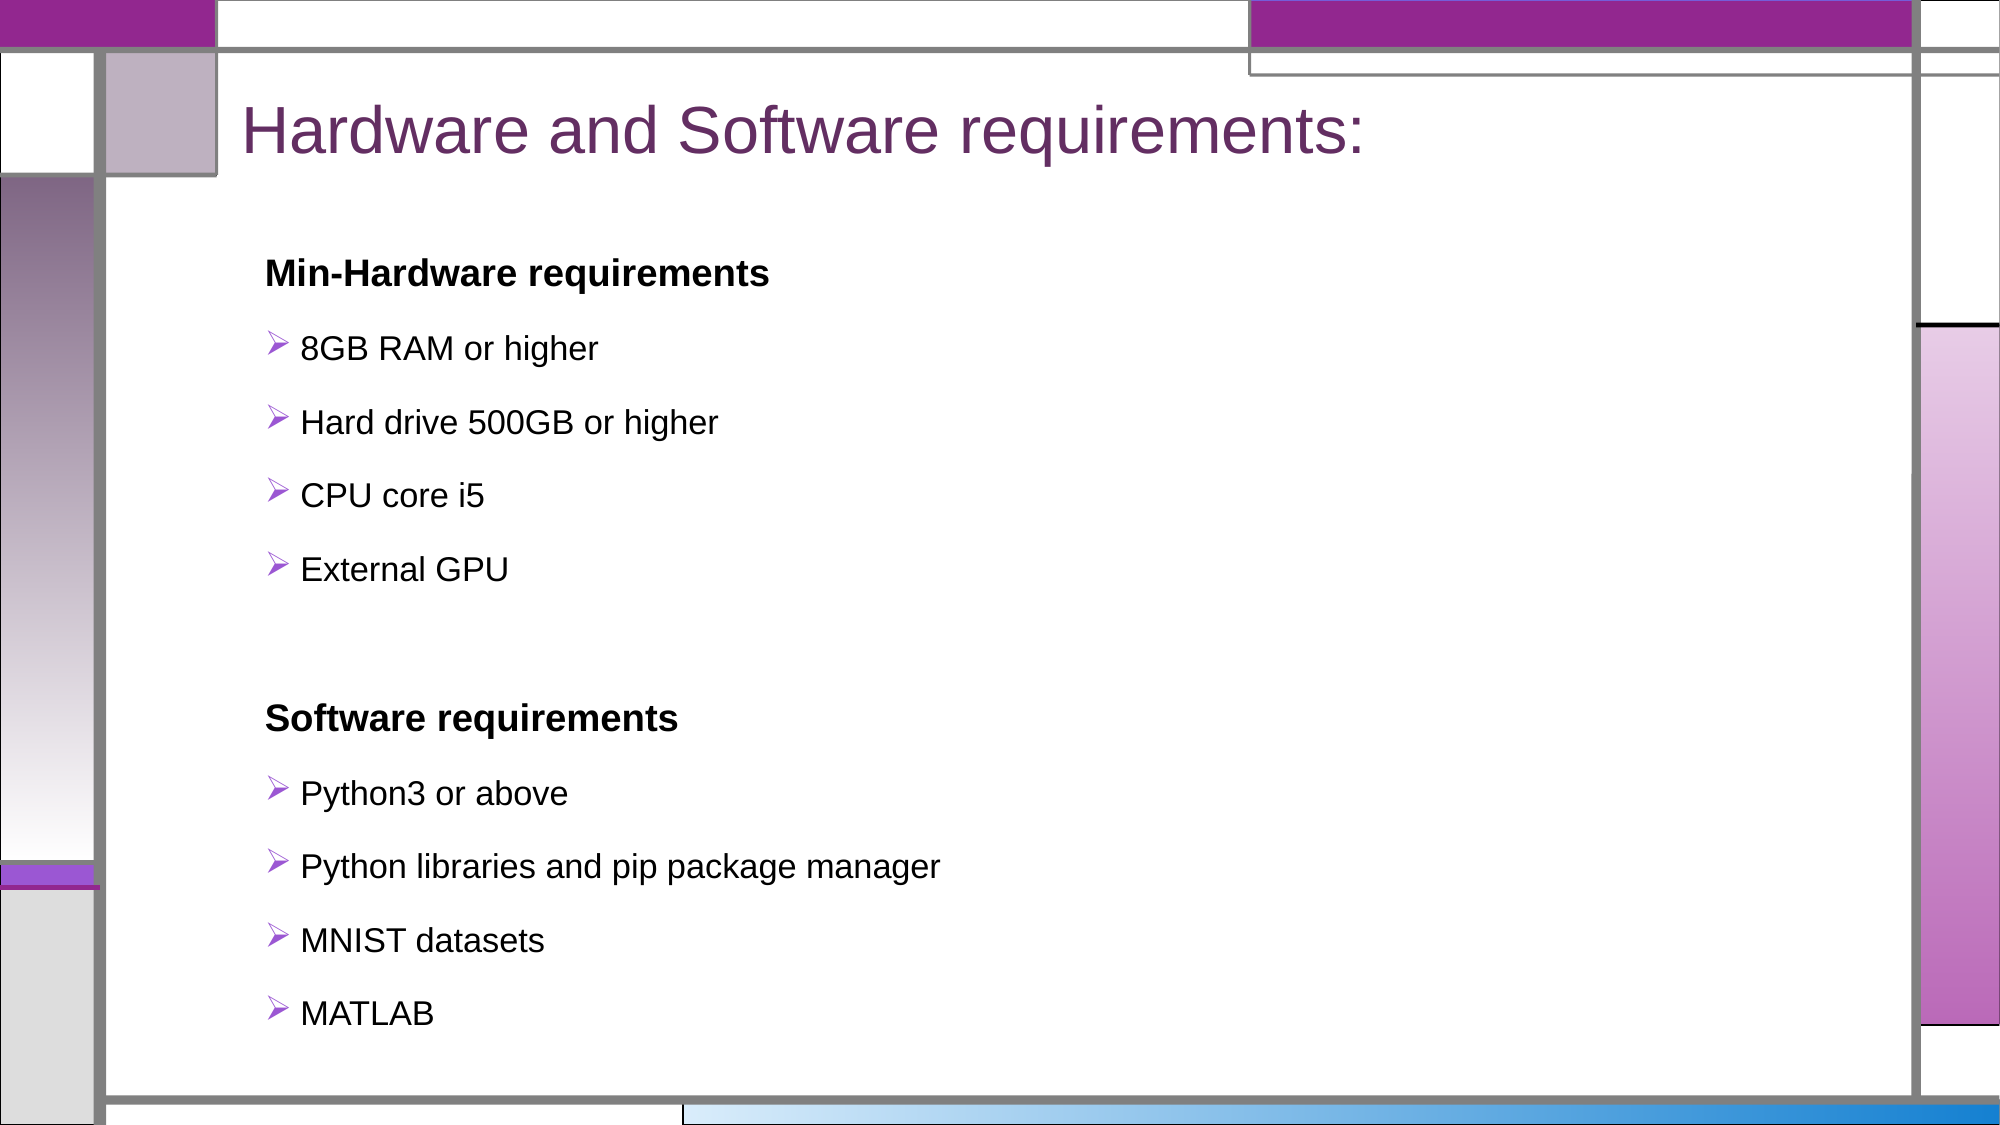

# Hardware and Software requirements:
Min-Hardware requirements
8GB RAM or higher
Hard drive 500GB or higher
CPU core i5
External GPU

Software requirements
Python3 or above
Python libraries and pip package manager
MNIST datasets
MATLAB